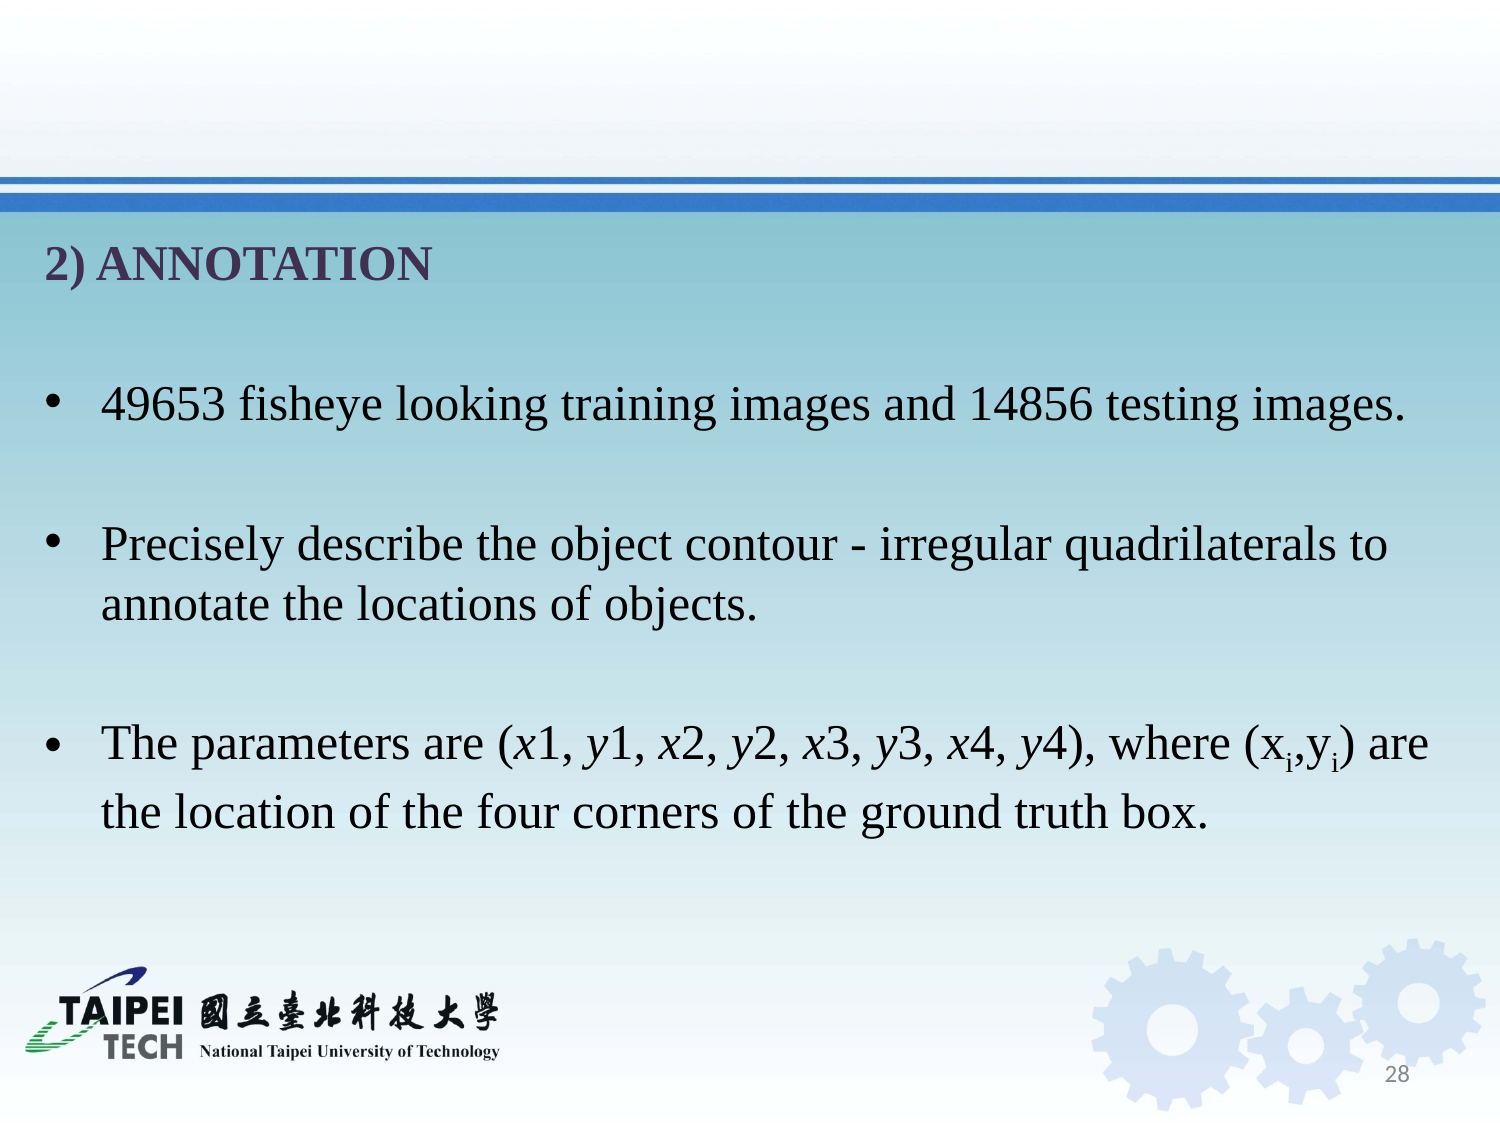

#
2) ANNOTATION

49653 fisheye looking training images and 14856 testing images.

Precisely describe the object contour - irregular quadrilaterals to annotate the locations of objects.

The parameters are (x1, y1, x2, y2, x3, y3, x4, y4), where (xi,yi) are the location of the four corners of the ground truth box.
28